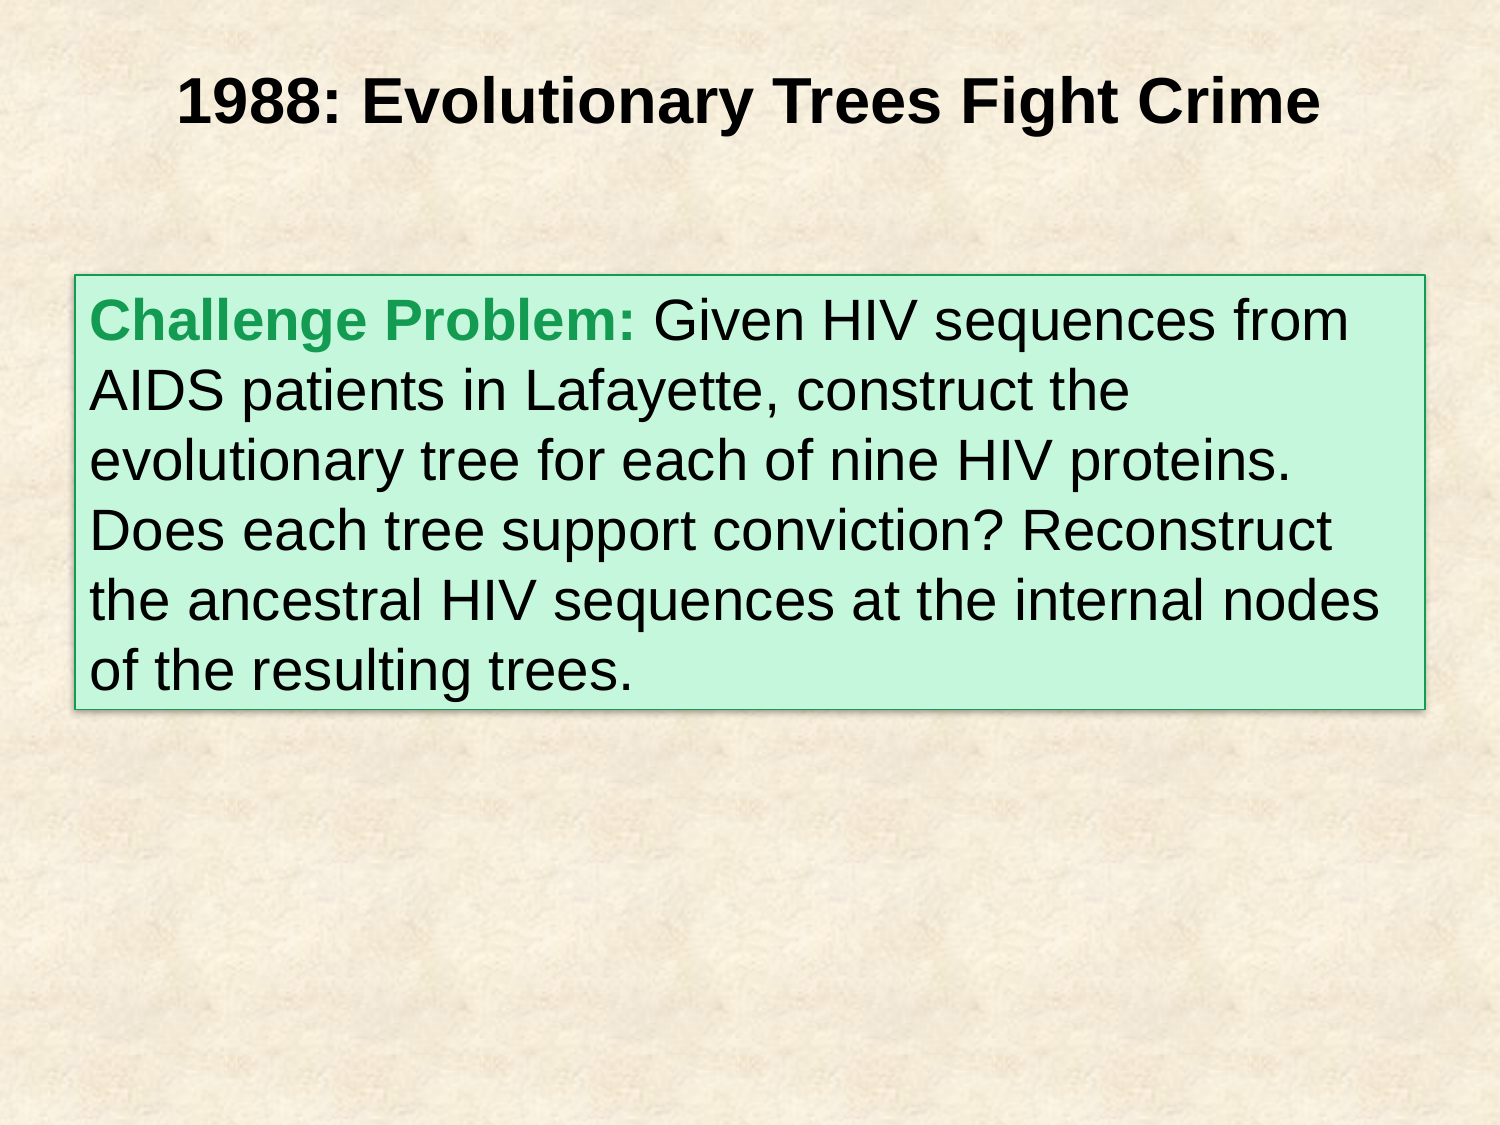

1988: Evolutionary Trees Fight Crime
Challenge Problem: Given HIV sequences from AIDS patients in Lafayette, construct the evolutionary tree for each of nine HIV proteins. Does each tree support conviction? Reconstruct the ancestral HIV sequences at the internal nodes of the resulting trees.